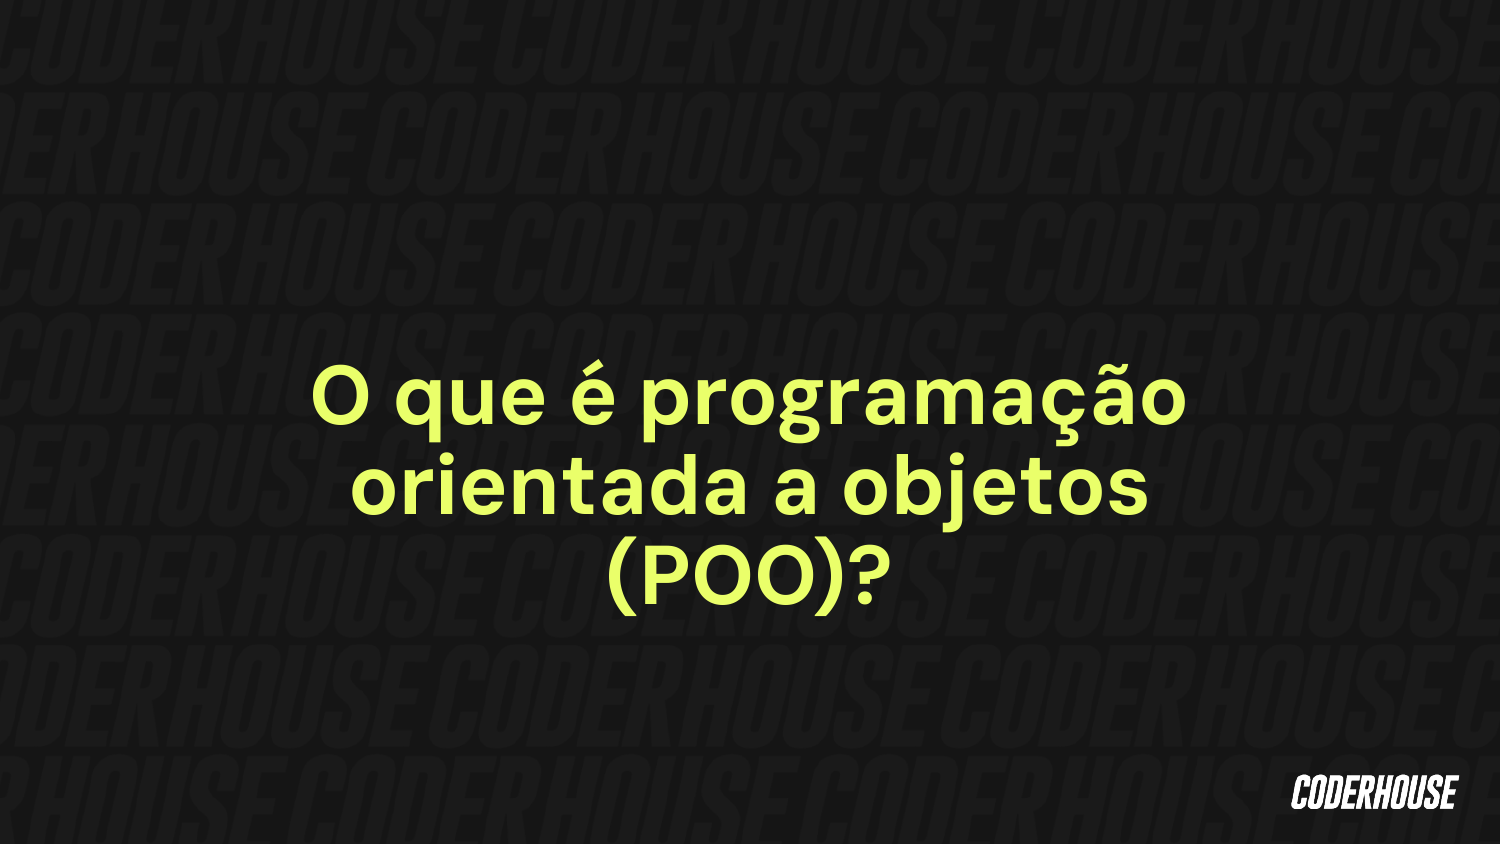

O que é programação orientada a objetos (POO)?